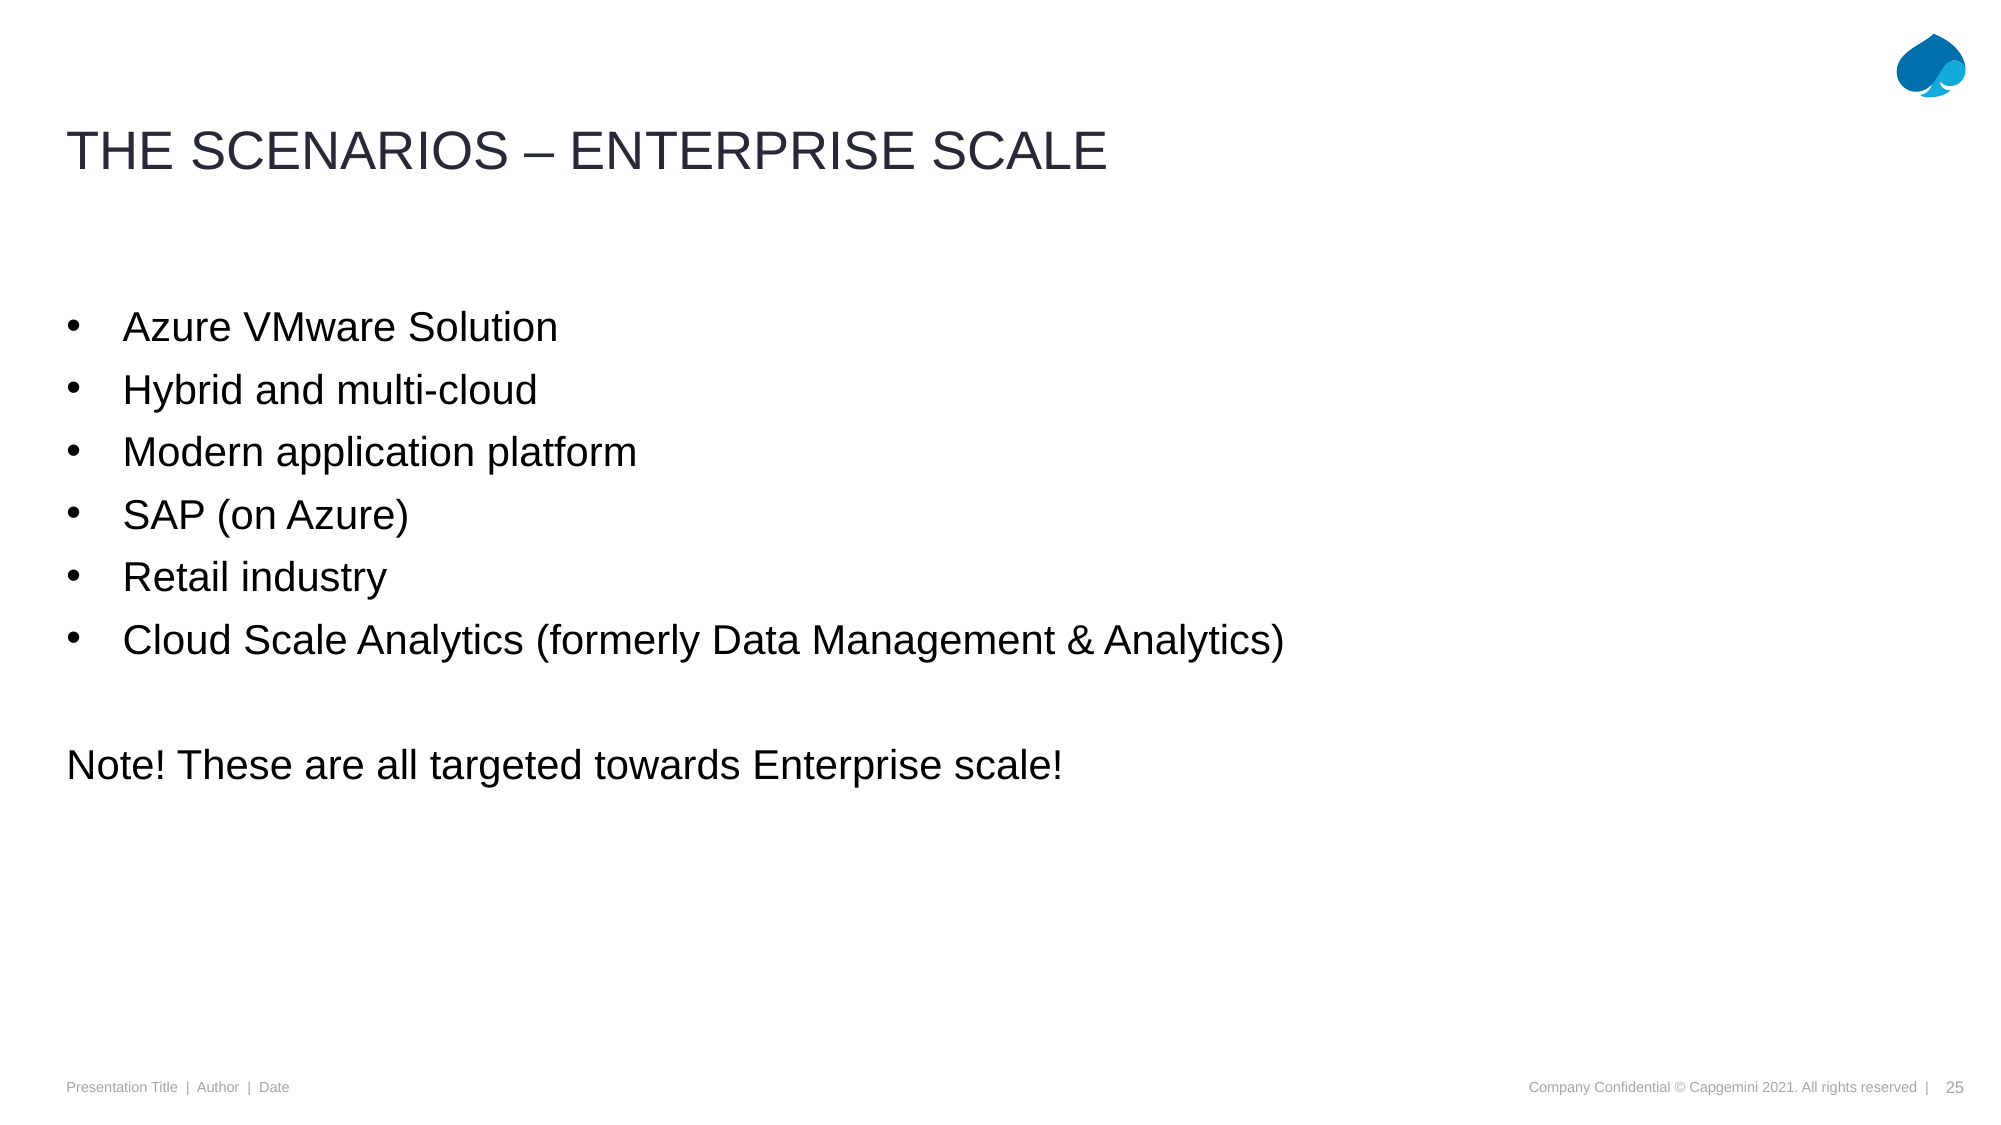

# The Scenarios – Enterprise scale

Azure VMware Solution
Hybrid and multi-cloud
Modern application platform
SAP (on Azure)
Retail industry
Cloud Scale Analytics (formerly Data Management & Analytics)

Note! These are all targeted towards Enterprise scale!